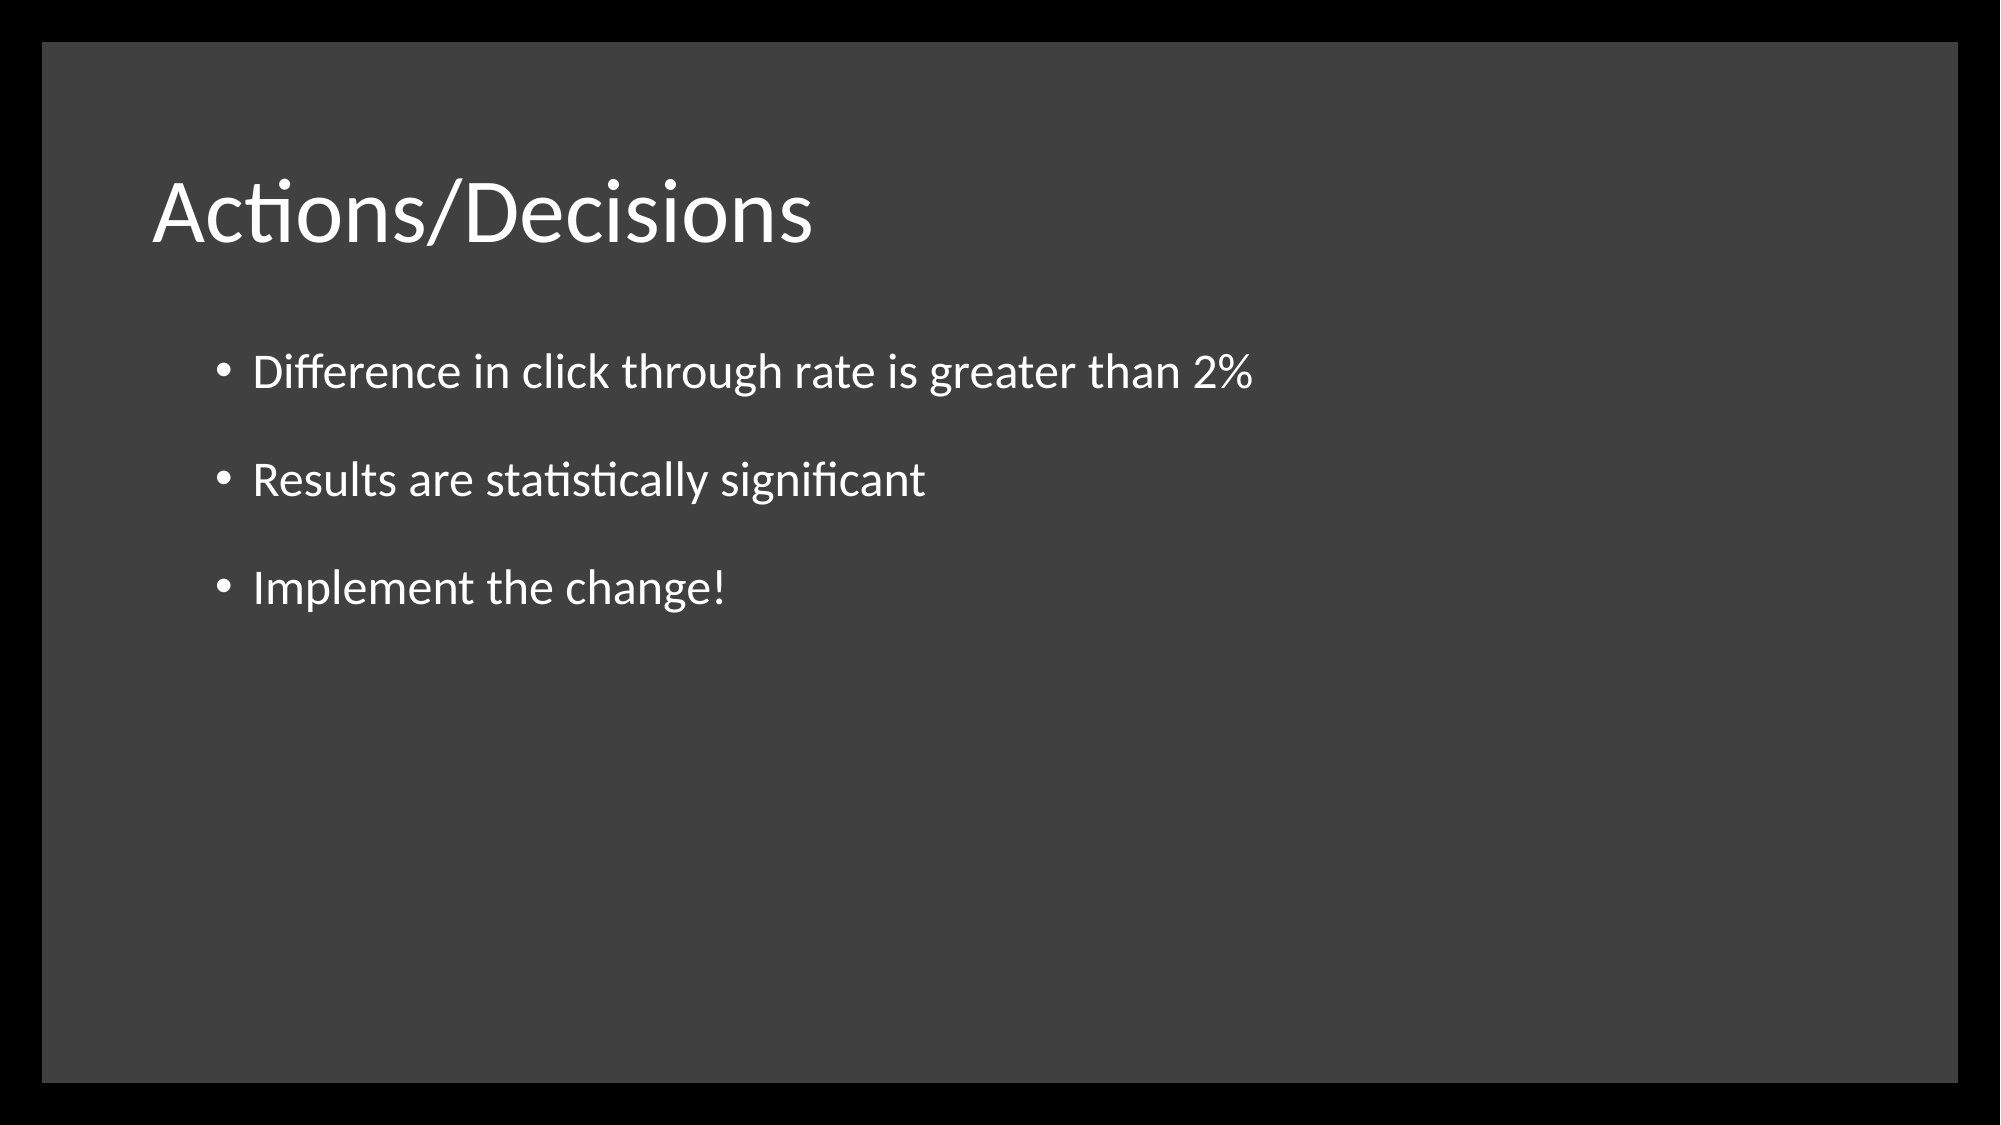

# Actions/Decisions
Difference in click through rate is greater than 2%

Results are statistically significant

Implement the change!